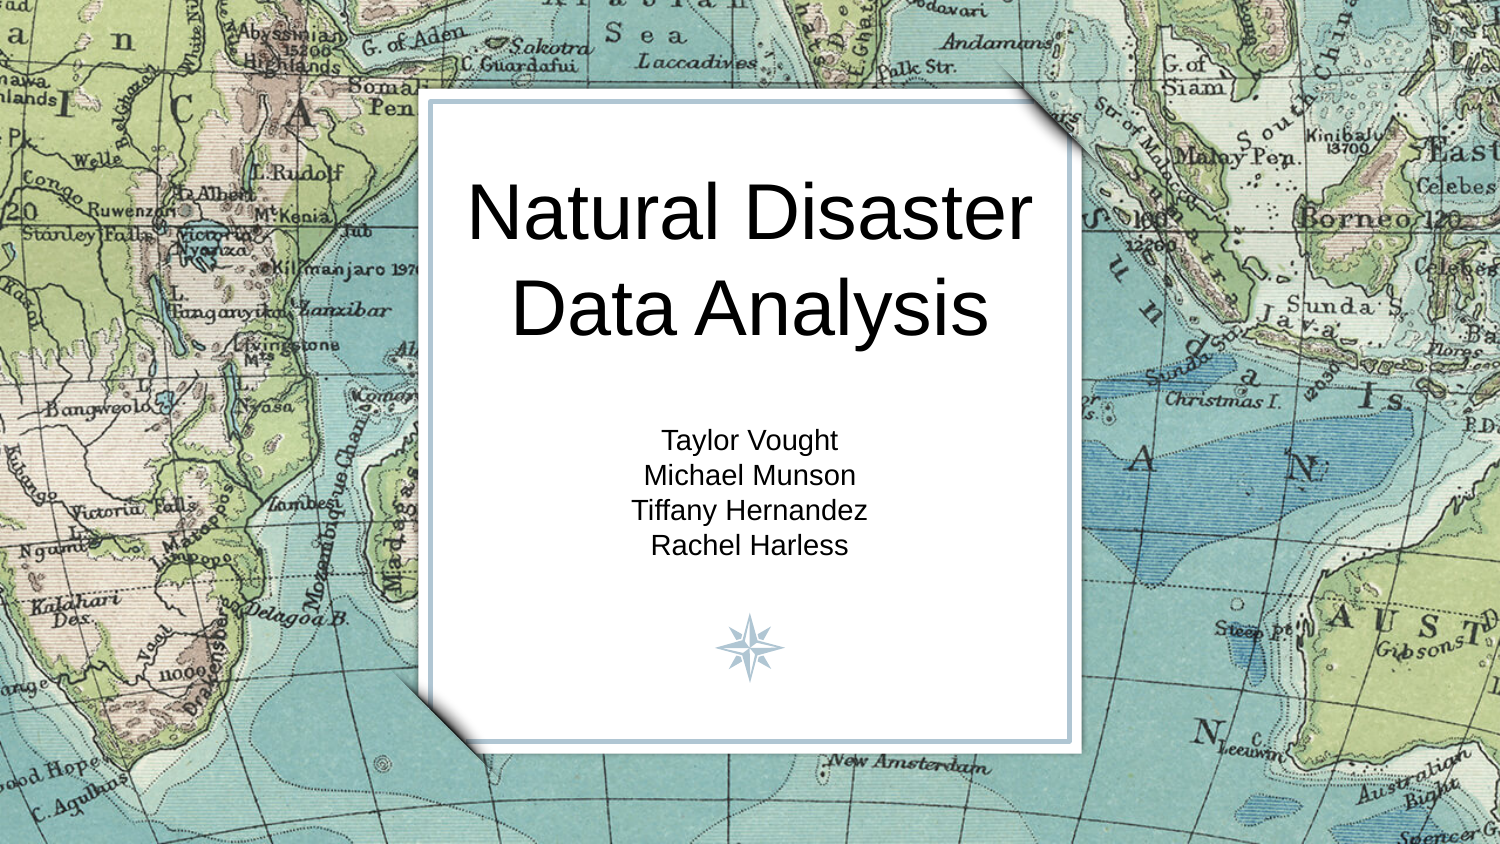

# Natural Disaster Data Analysis

Taylor Vought
Michael Munson
Tiffany Hernandez
Rachel Harless